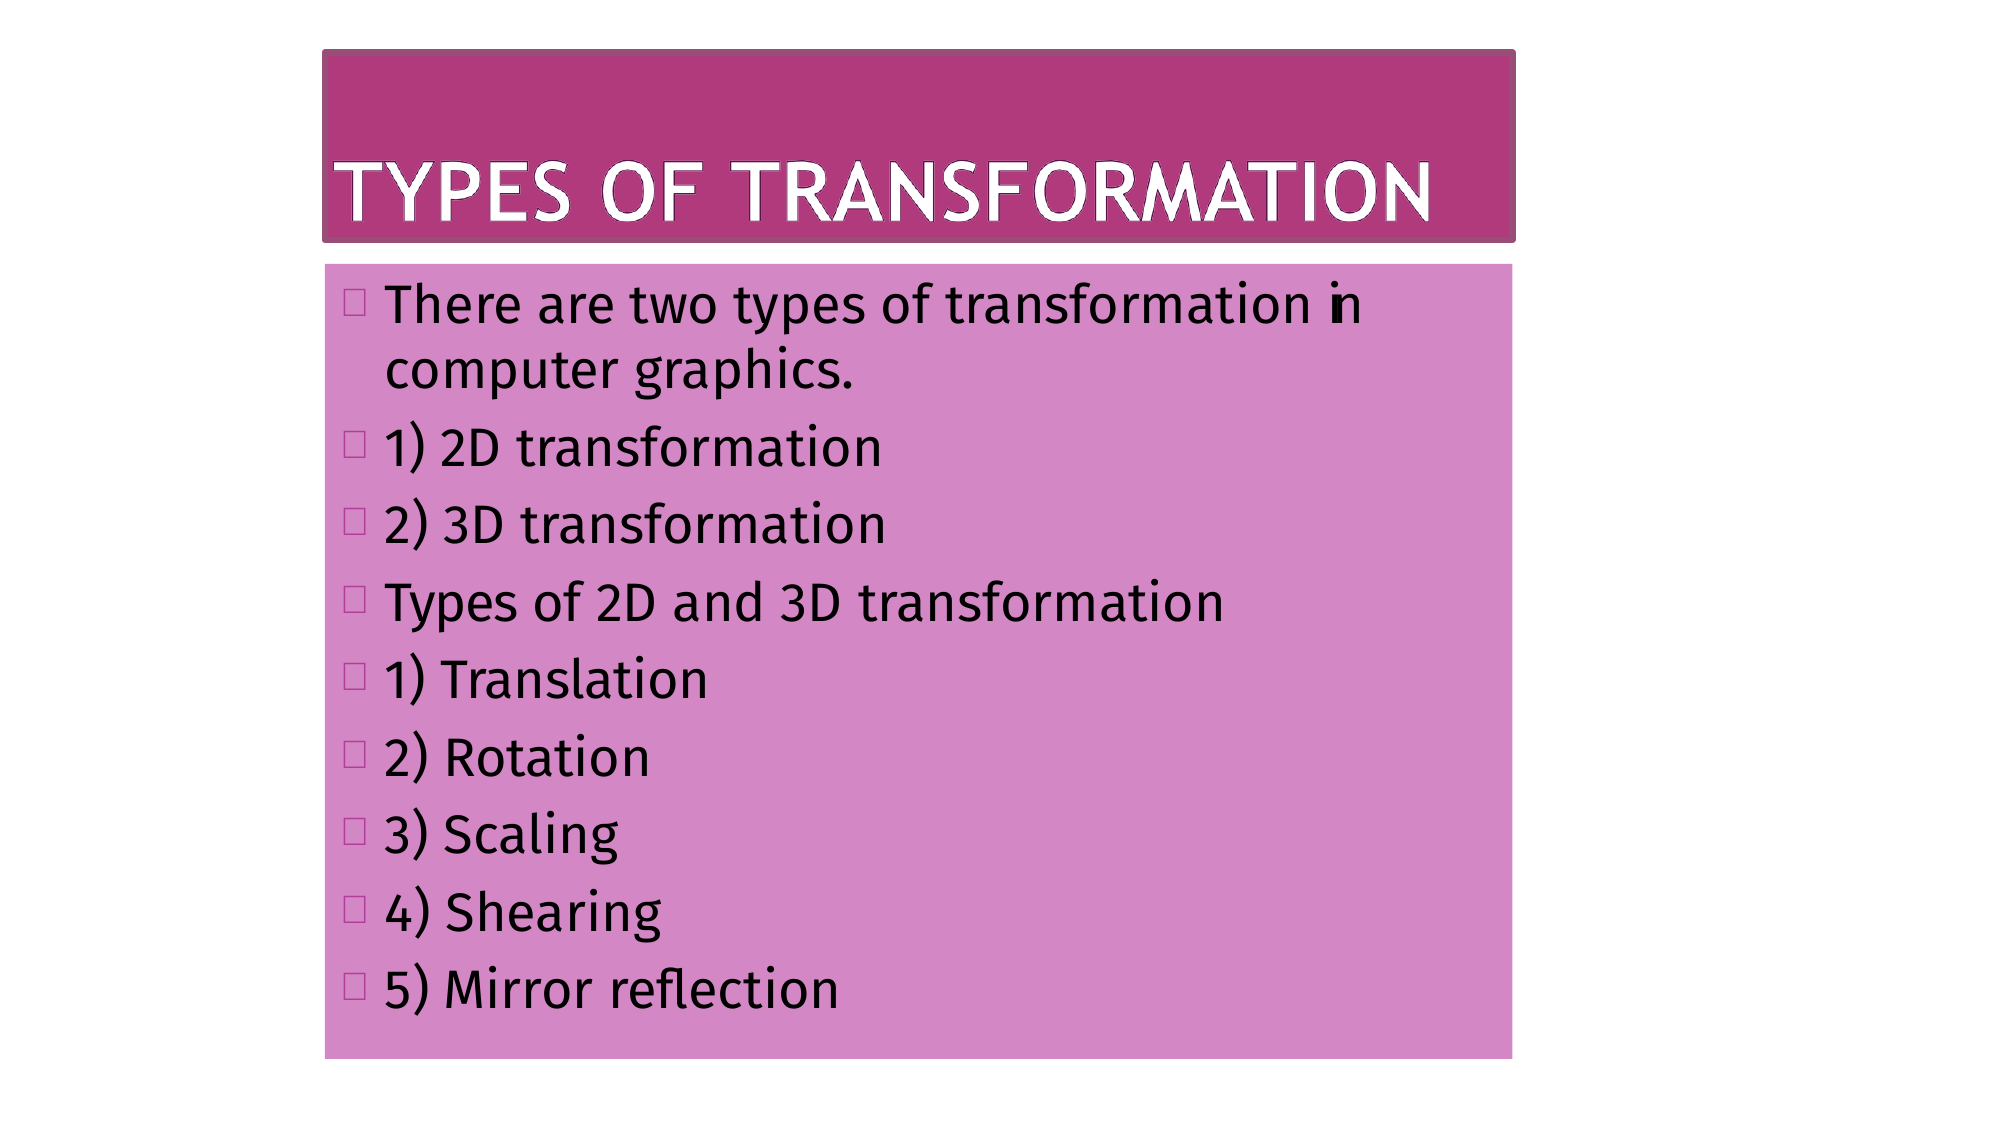

There are two types of transformation in  computer graphics.
1) 2D transformation
2) 3D transformation
Types of 2D and 3D transformation
1) Translation
2) Rotation
3) Scaling
4) Shearing
5) Mirror reflection